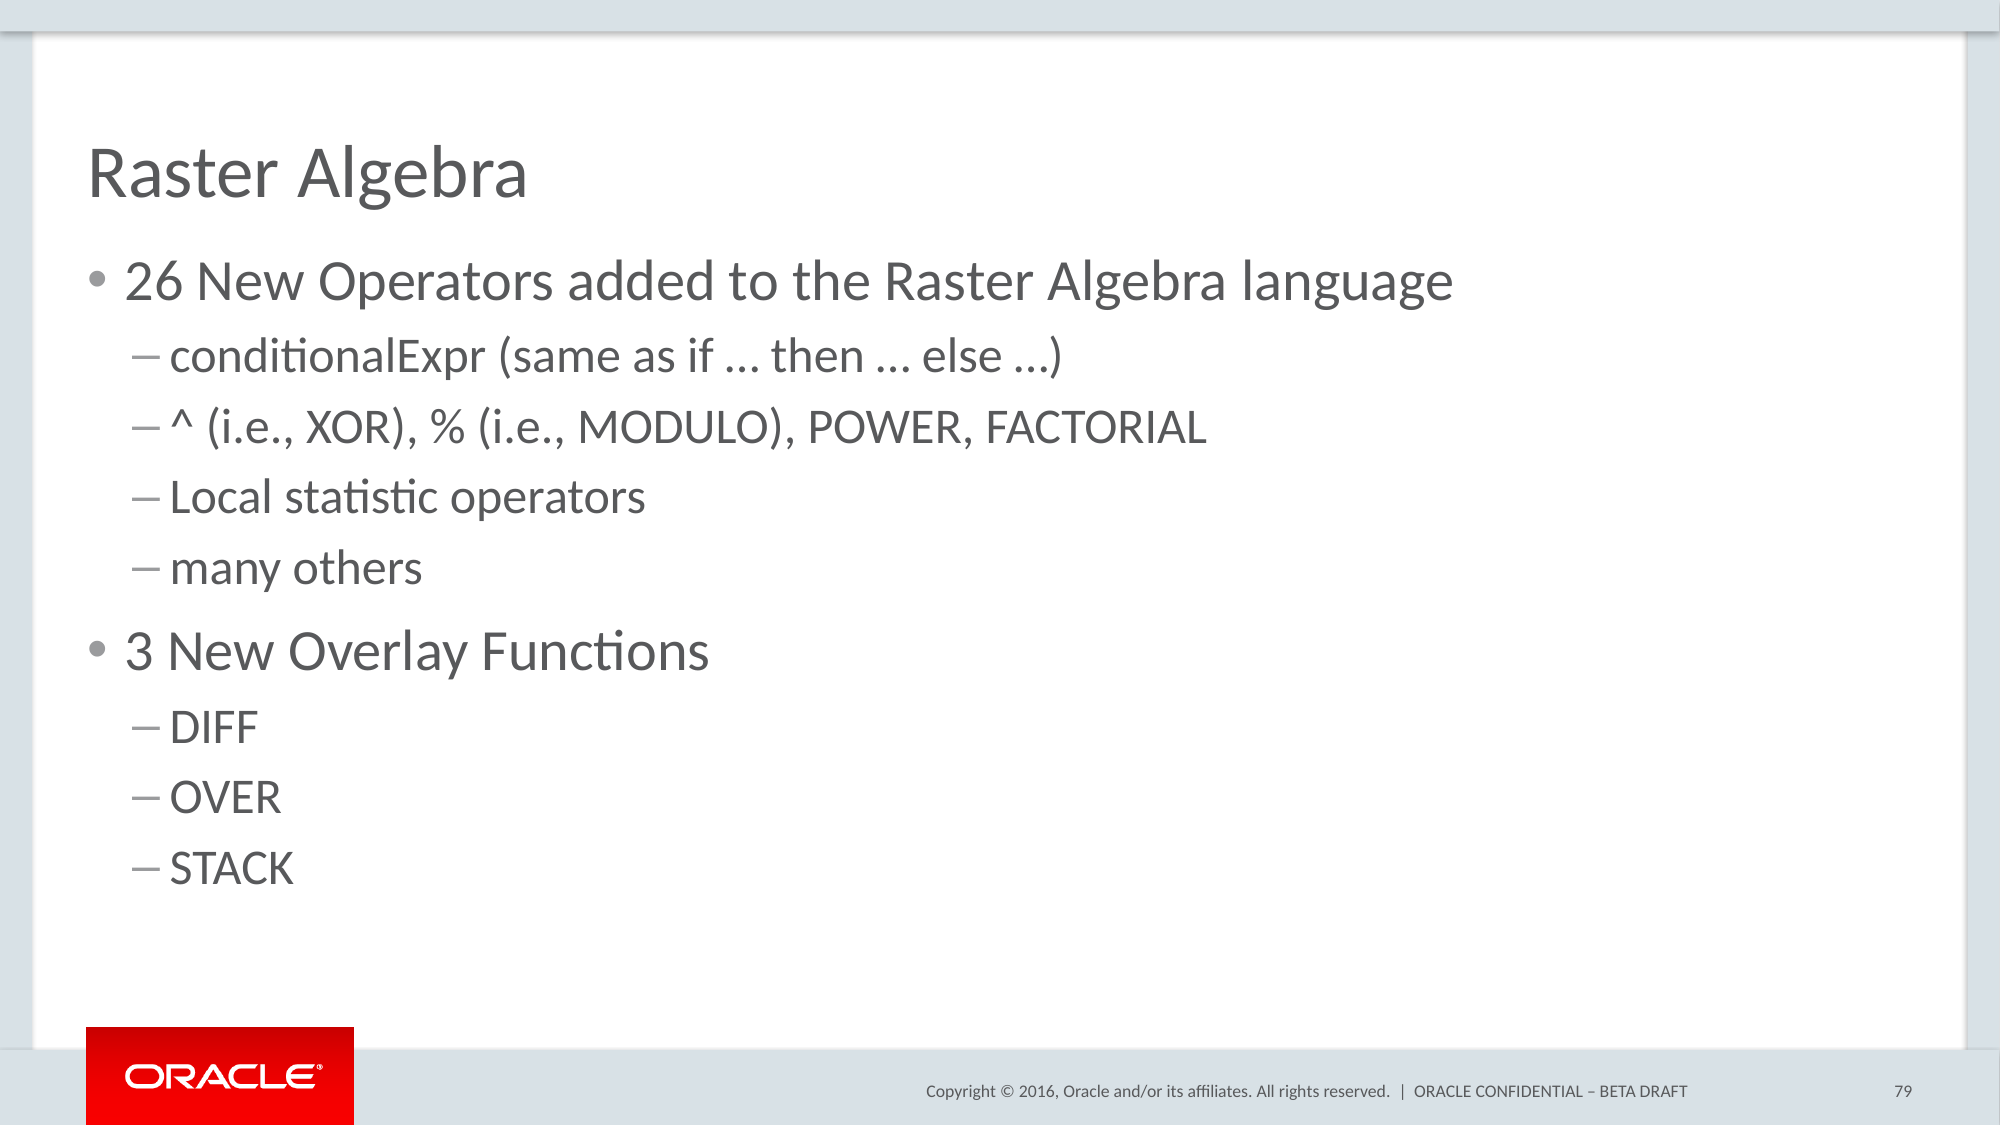

# Raster Algebra
26 New Operators added to the Raster Algebra language
conditionalExpr (same as if … then … else …)
^ (i.e., XOR), % (i.e., MODULO), POWER, FACTORIAL
Local statistic operators
many others
3 New Overlay Functions
DIFF
OVER
STACK
ORACLE CONFIDENTIAL – BETA DRAFT
79